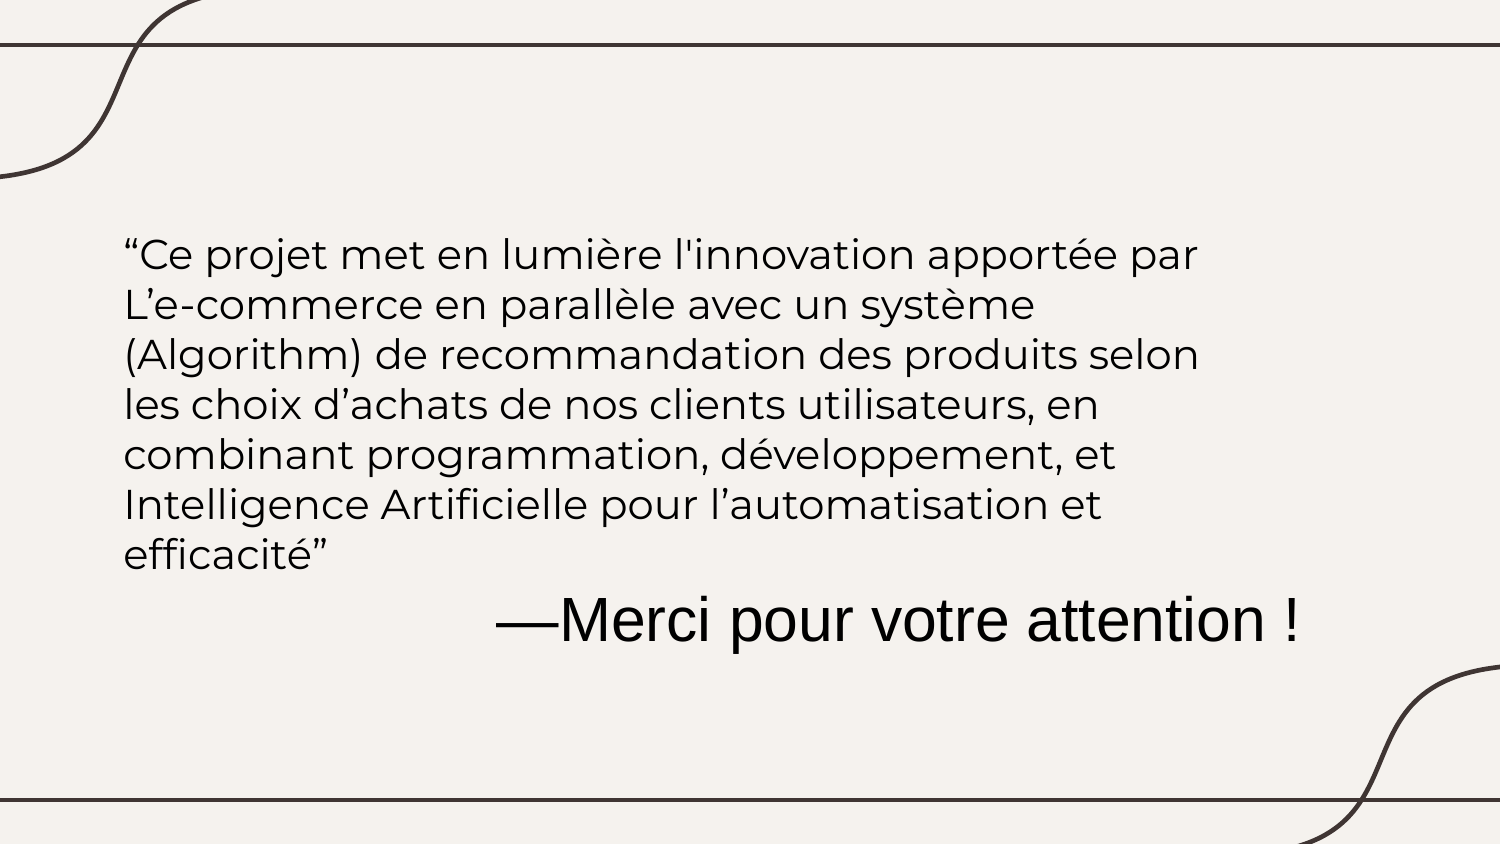

“Ce projet met en lumière l'innovation apportée par L’e-commerce en parallèle avec un système (Algorithm) de recommandation des produits selon les choix d’achats de nos clients utilisateurs, en combinant programmation, développement, et Intelligence Artificielle pour l’automatisation et efficacité”
# —Merci pour votre attention !